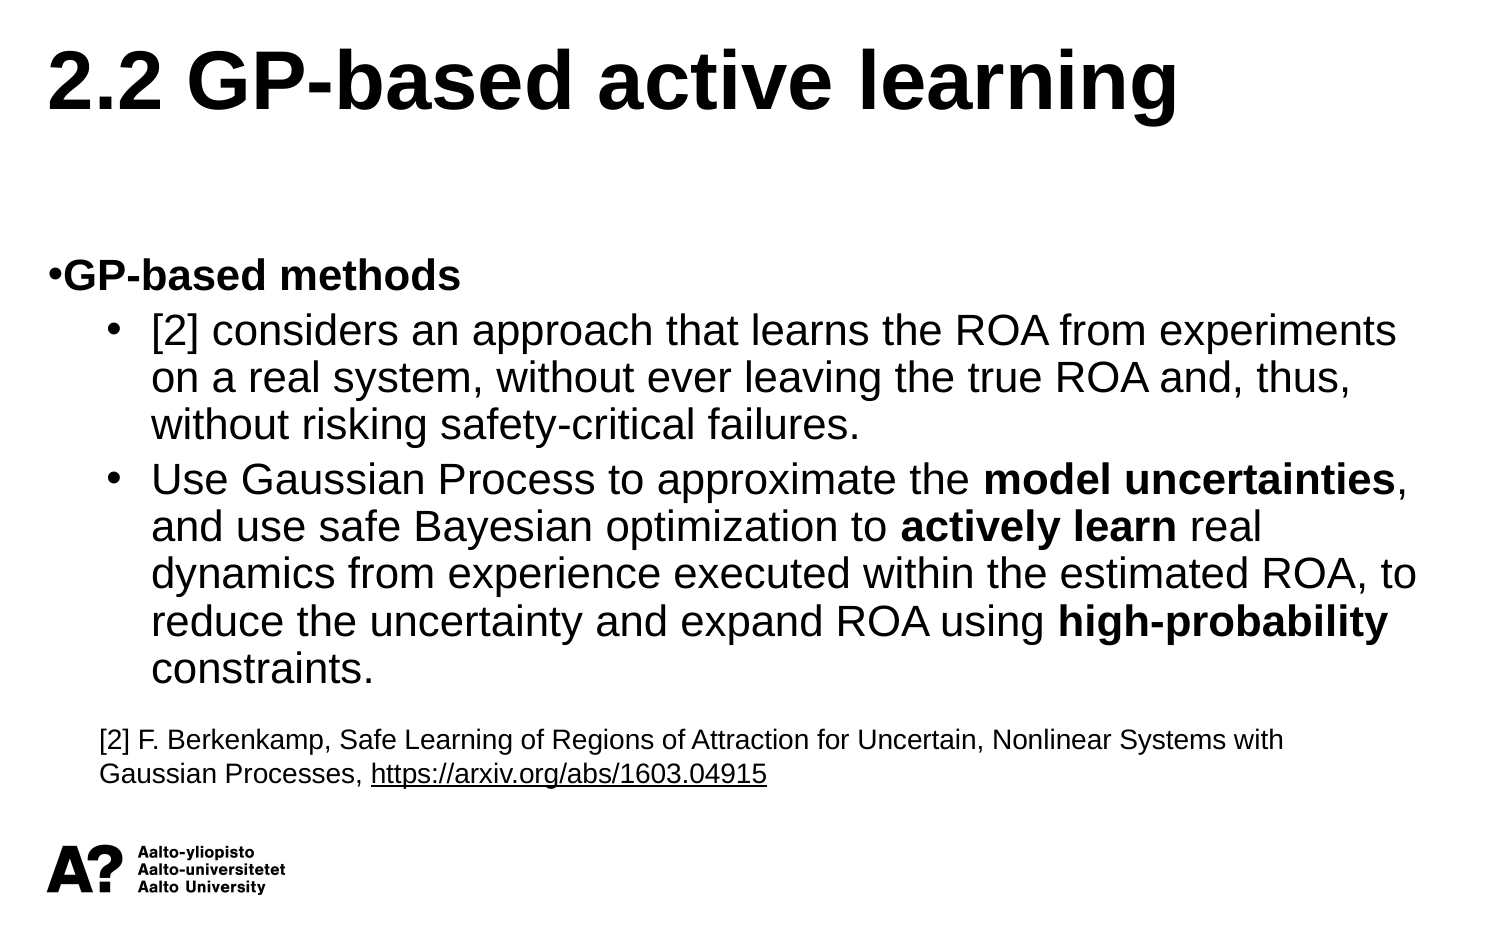

2.2 GP-based active learning
GP-based methods
[2] considers an approach that learns the ROA from experiments on a real system, without ever leaving the true ROA and, thus, without risking safety-critical failures.
Use Gaussian Process to approximate the model uncertainties, and use safe Bayesian optimization to actively learn real dynamics from experience executed within the estimated ROA, to reduce the uncertainty and expand ROA using high-probability constraints.

[2] F. Berkenkamp, Safe Learning of Regions of Attraction for Uncertain, Nonlinear Systems with Gaussian Processes, https://arxiv.org/abs/1603.04915